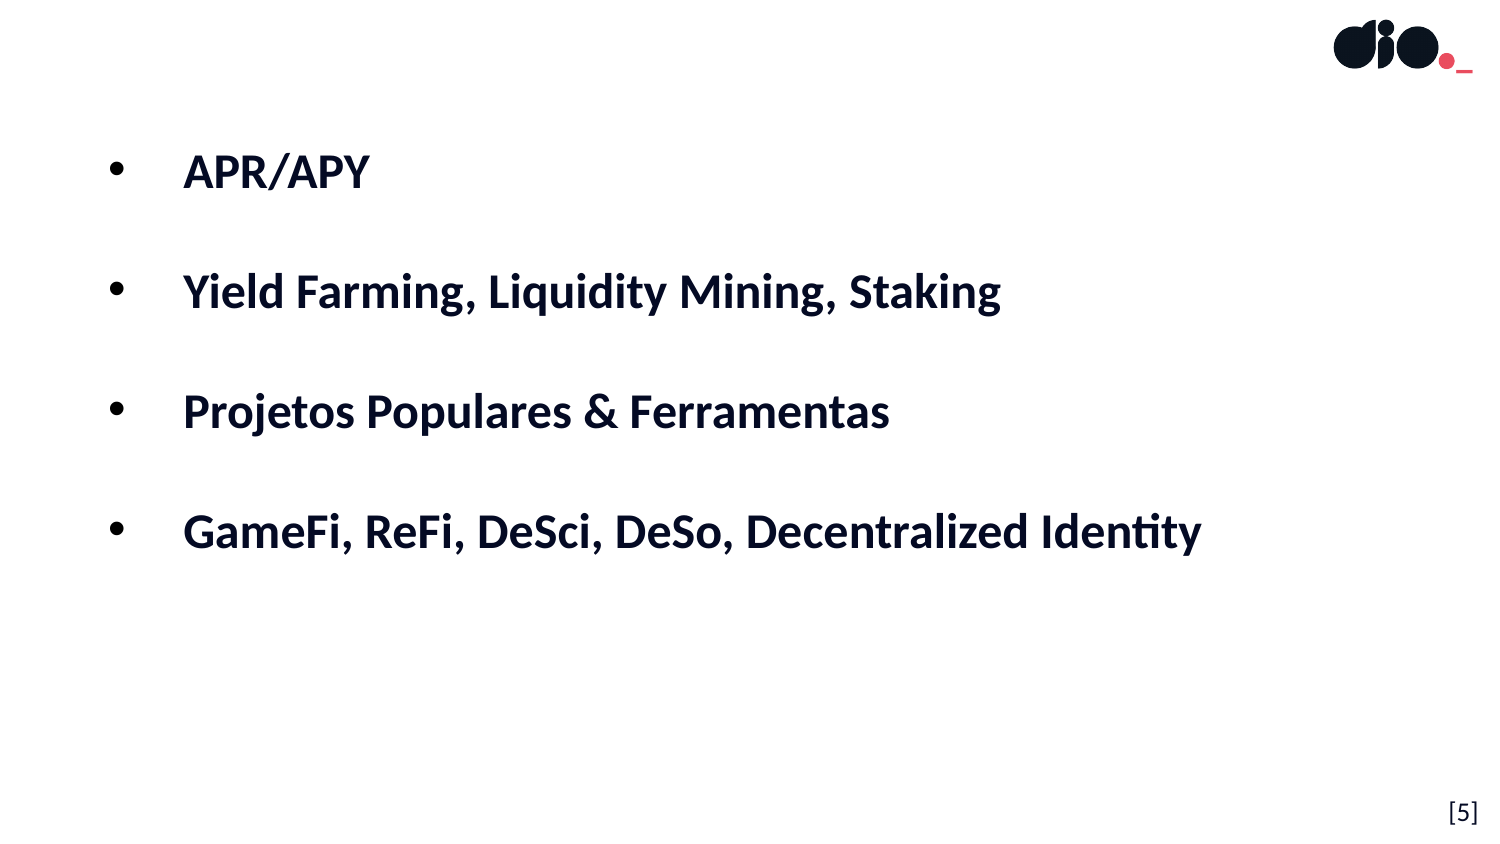

APR/APY
Yield Farming, Liquidity Mining, Staking
Projetos Populares & Ferramentas
GameFi, ReFi, DeSci, DeSo, Decentralized Identity
[5]